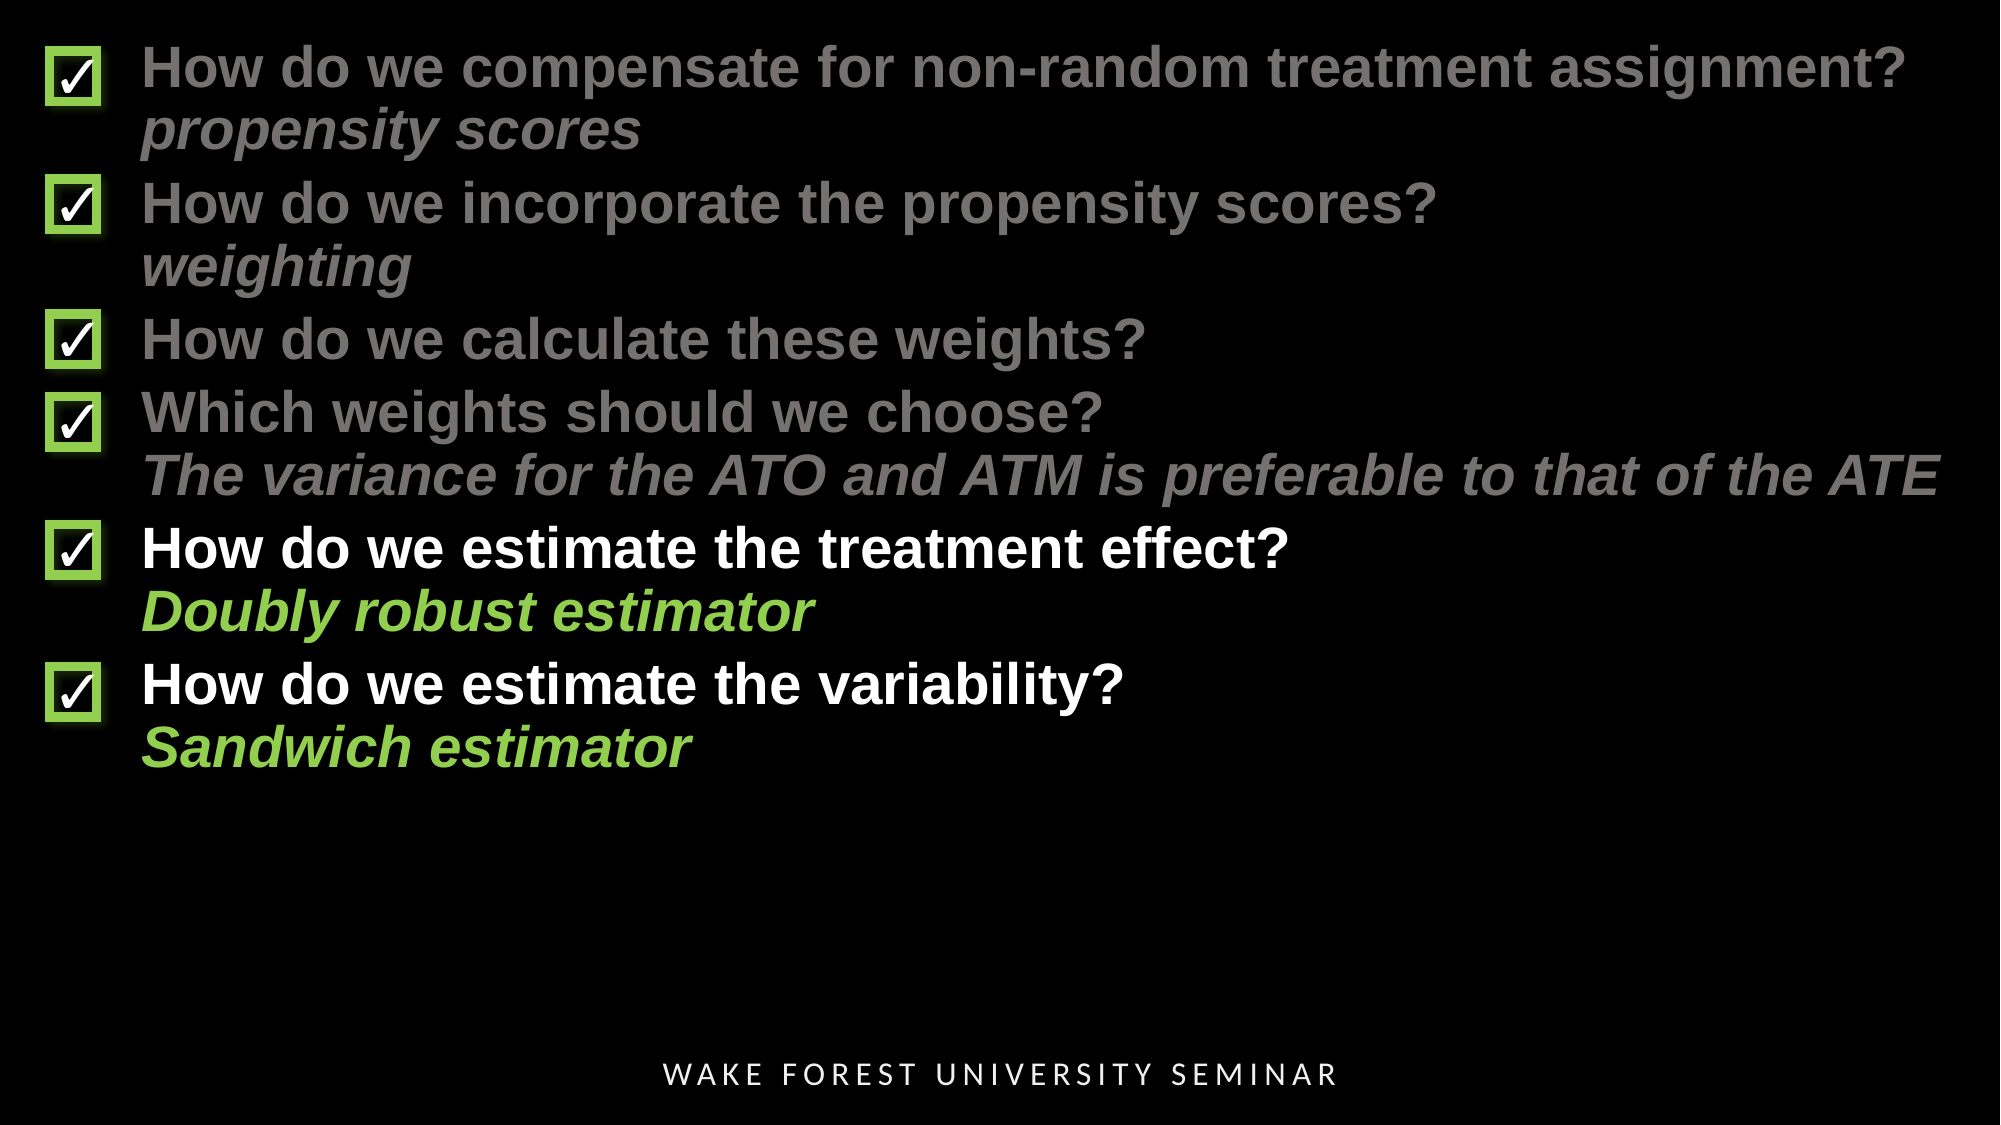

✓

How do we compensate for non-random treatment assignment?
propensity scores
How do we incorporate the propensity scores?
weighting
How do we calculate these weights?
Which weights should we choose?
The variance for the ATO and ATM is preferable to that of the ATE
How do we estimate the treatment effect?
Doubly robust estimator
How do we estimate the variability?
Sandwich estimator

✓

✓

✓

✓

✓